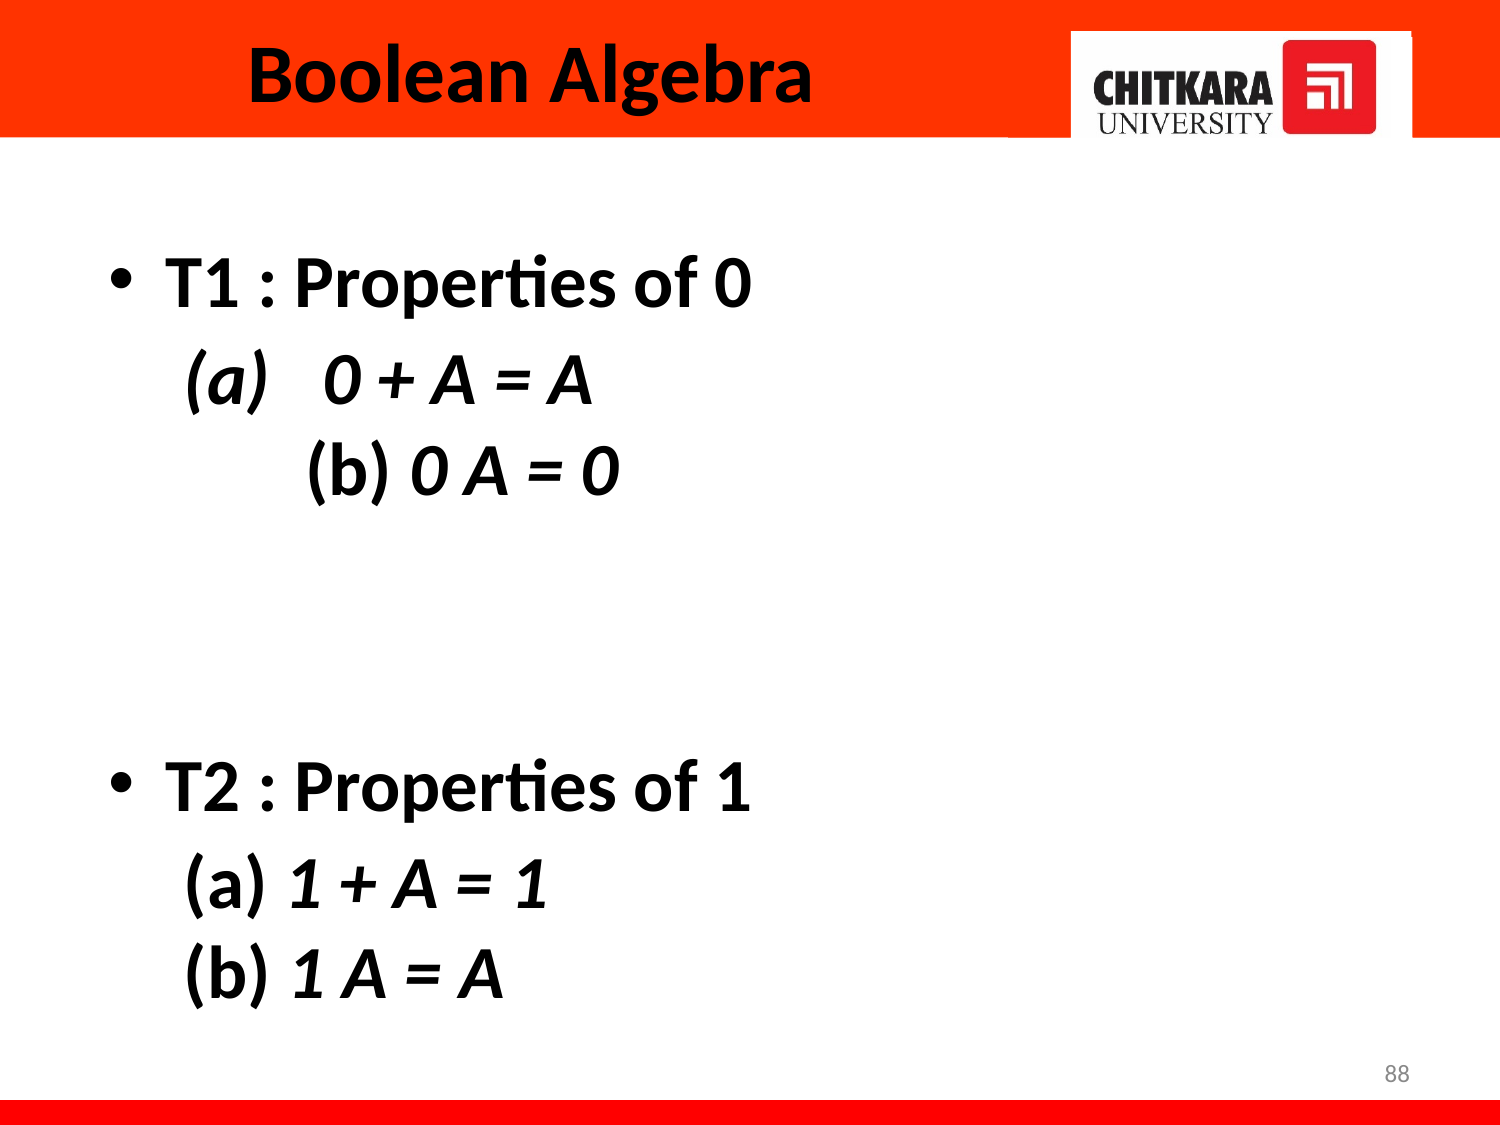

# Boolean Algebra
T1 : Properties of 0
 0 + A = A
(b) 0 A = 0

T2 : Properties of 1
(a) 1 + A = 1
(b) 1 A = A

88